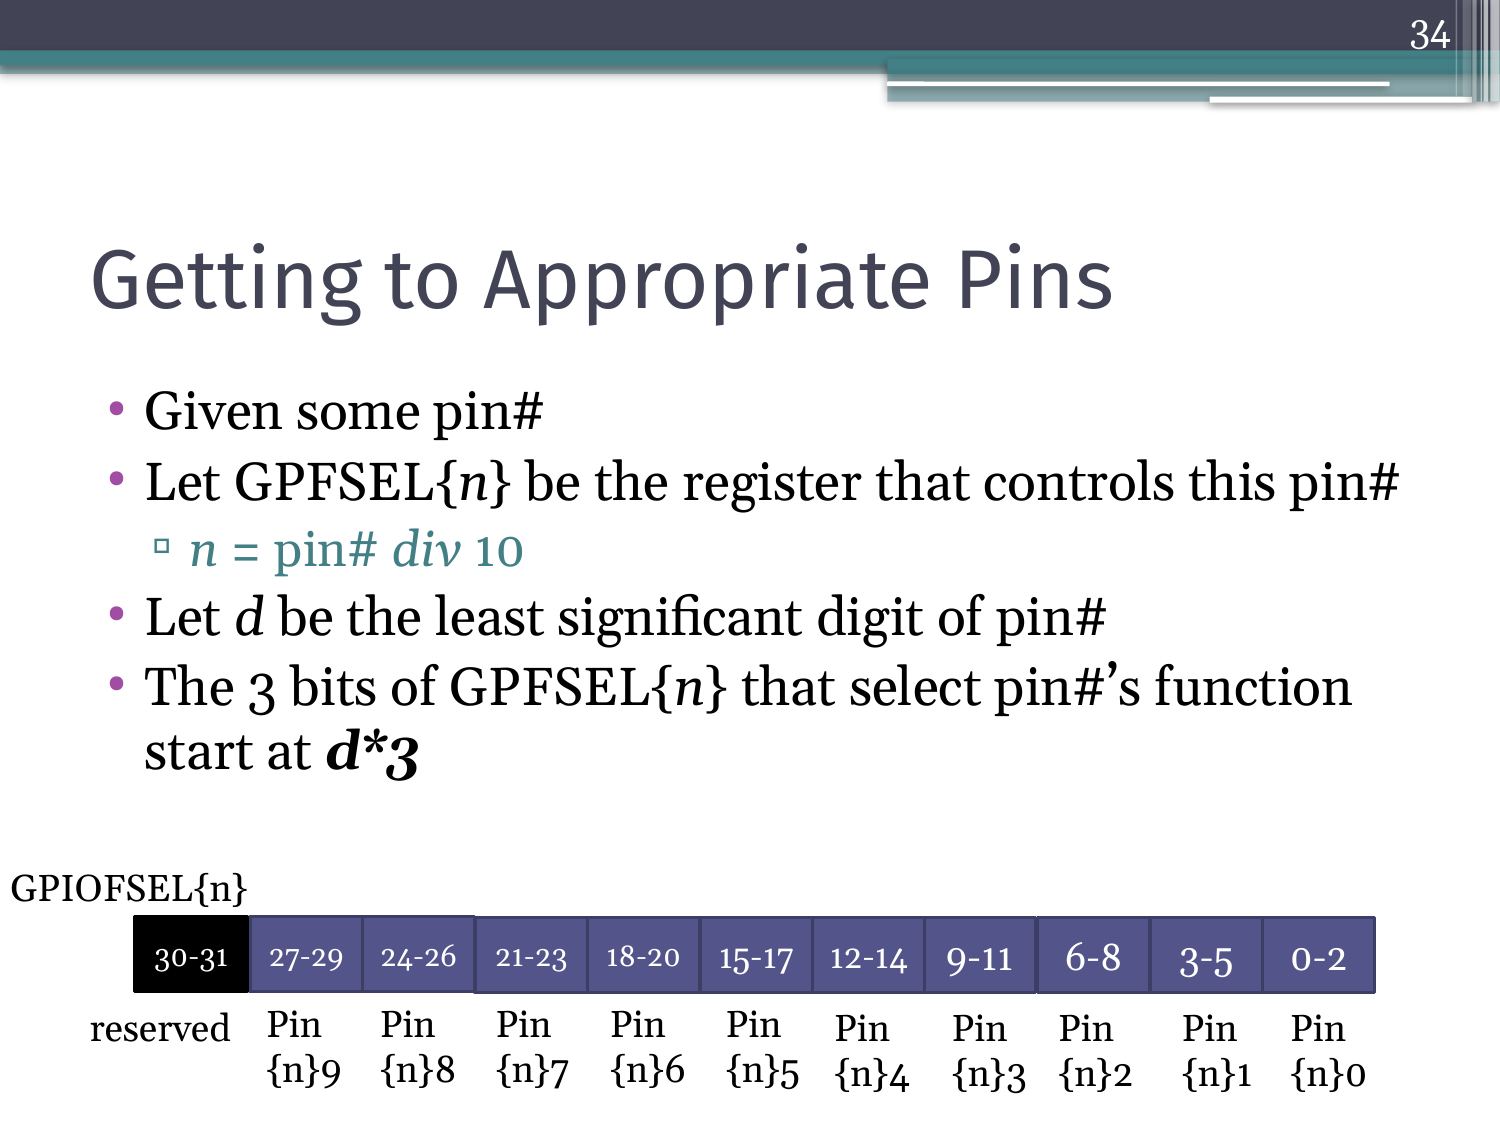

34
# Getting to Appropriate Pins
Given some pin#
Let GPFSEL{n} be the register that controls this pin#
n = pin# div 10
Let d be the least significant digit of pin#
The 3 bits of GPFSEL{n} that select pin#’s function start at d*3
GPIOFSEL{n}
30-31
27-29
24-26
21-23
18-20
15-17
12-14
9-11
6-8
3-5
0-2
Pin
{n}9
Pin
{n}8
Pin
{n}7
Pin
{n}6
Pin
{n}5
Pin
{n}3
reserved
Pin
{n}4
Pin
{n}2
Pin
{n}1
Pin
{n}0